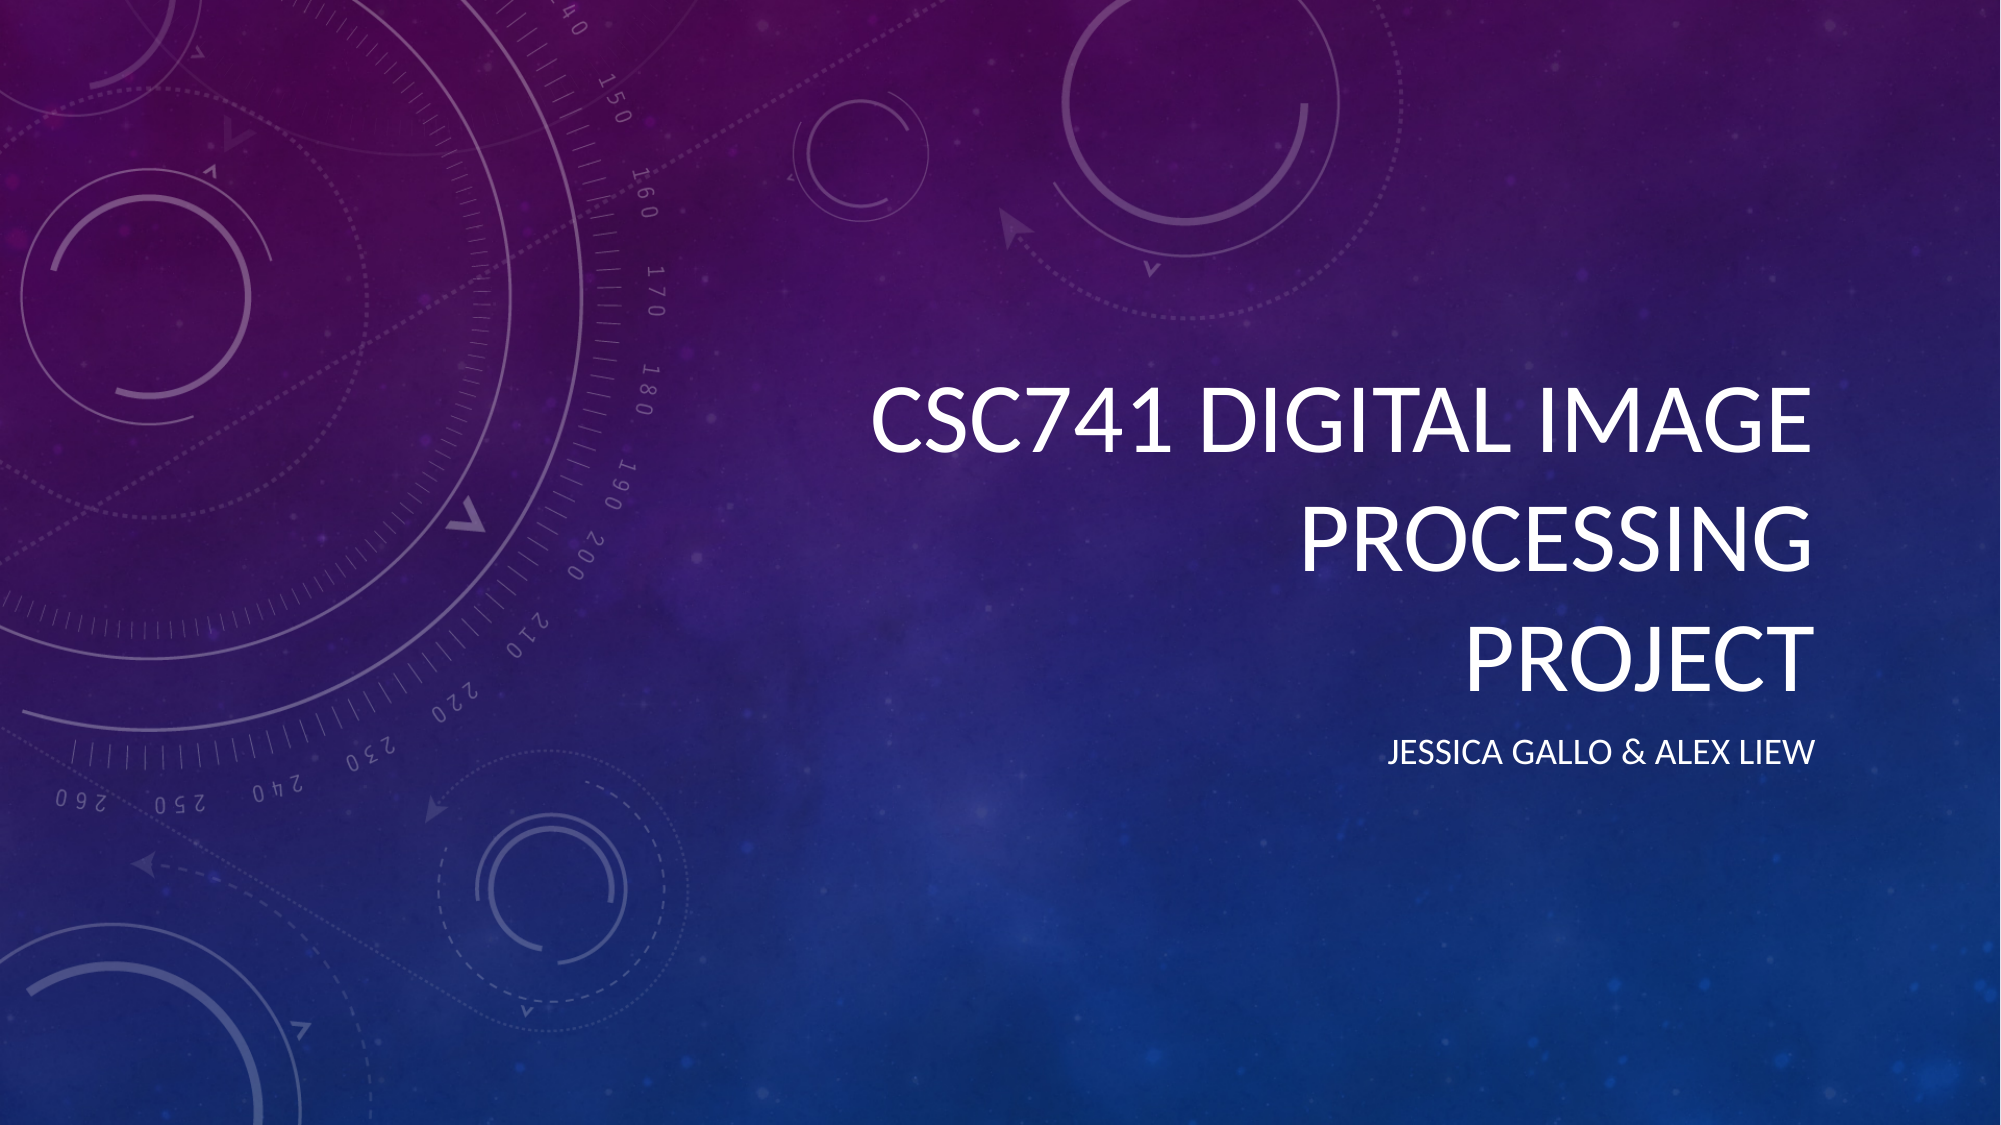

# CSC741 Digital Image Processing Project
Jessica Gallo & Alex Liew